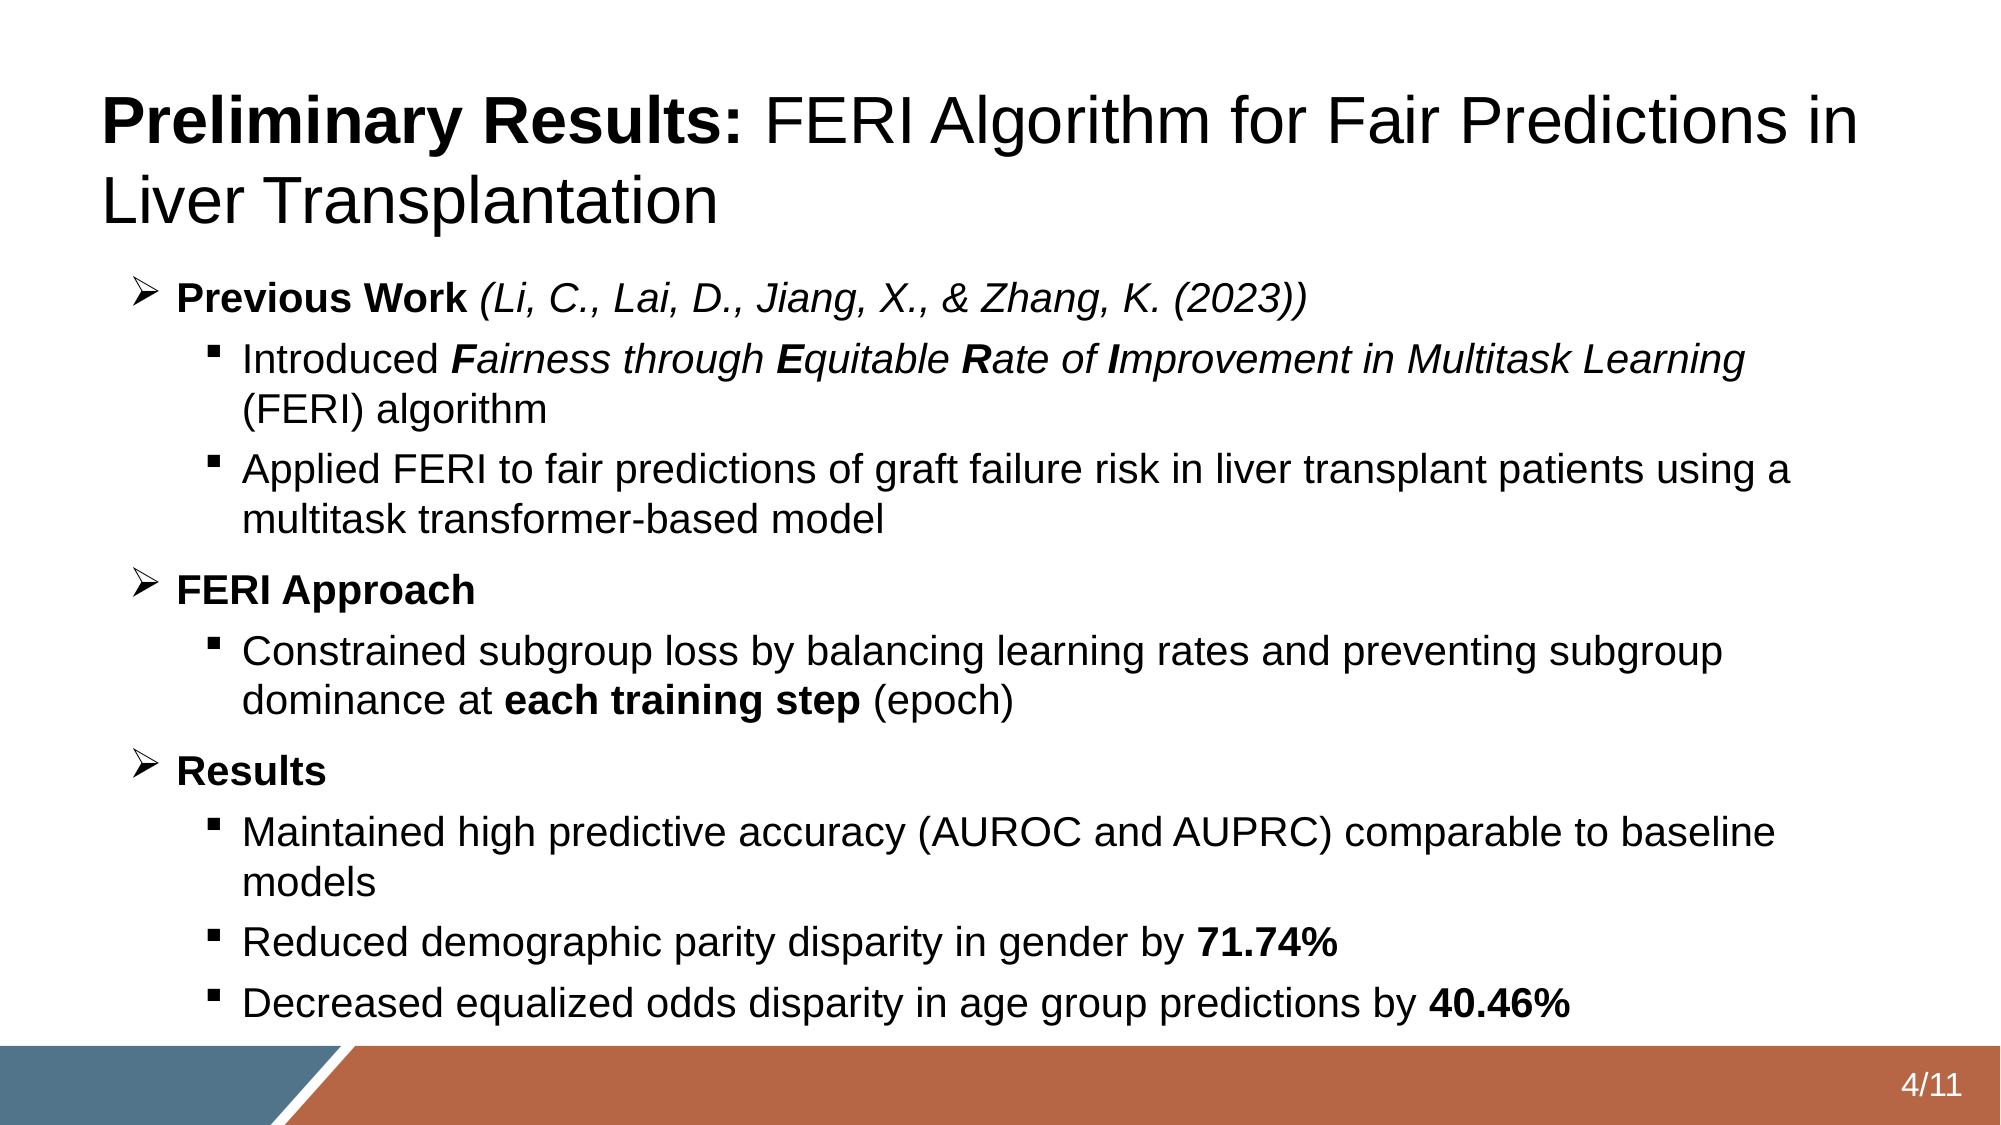

Preliminary Results: FERI Algorithm for Fair Predictions in Liver Transplantation
Previous Work (Li, C., Lai, D., Jiang, X., & Zhang, K. (2023))
Introduced Fairness through Equitable Rate of Improvement in Multitask Learning (FERI) algorithm
Applied FERI to fair predictions of graft failure risk in liver transplant patients using a multitask transformer-based model
FERI Approach
Constrained subgroup loss by balancing learning rates and preventing subgroup dominance at each training step (epoch)
Results
Maintained high predictive accuracy (AUROC and AUPRC) comparable to baseline models
Reduced demographic parity disparity in gender by 71.74%
Decreased equalized odds disparity in age group predictions by 40.46%
4/11